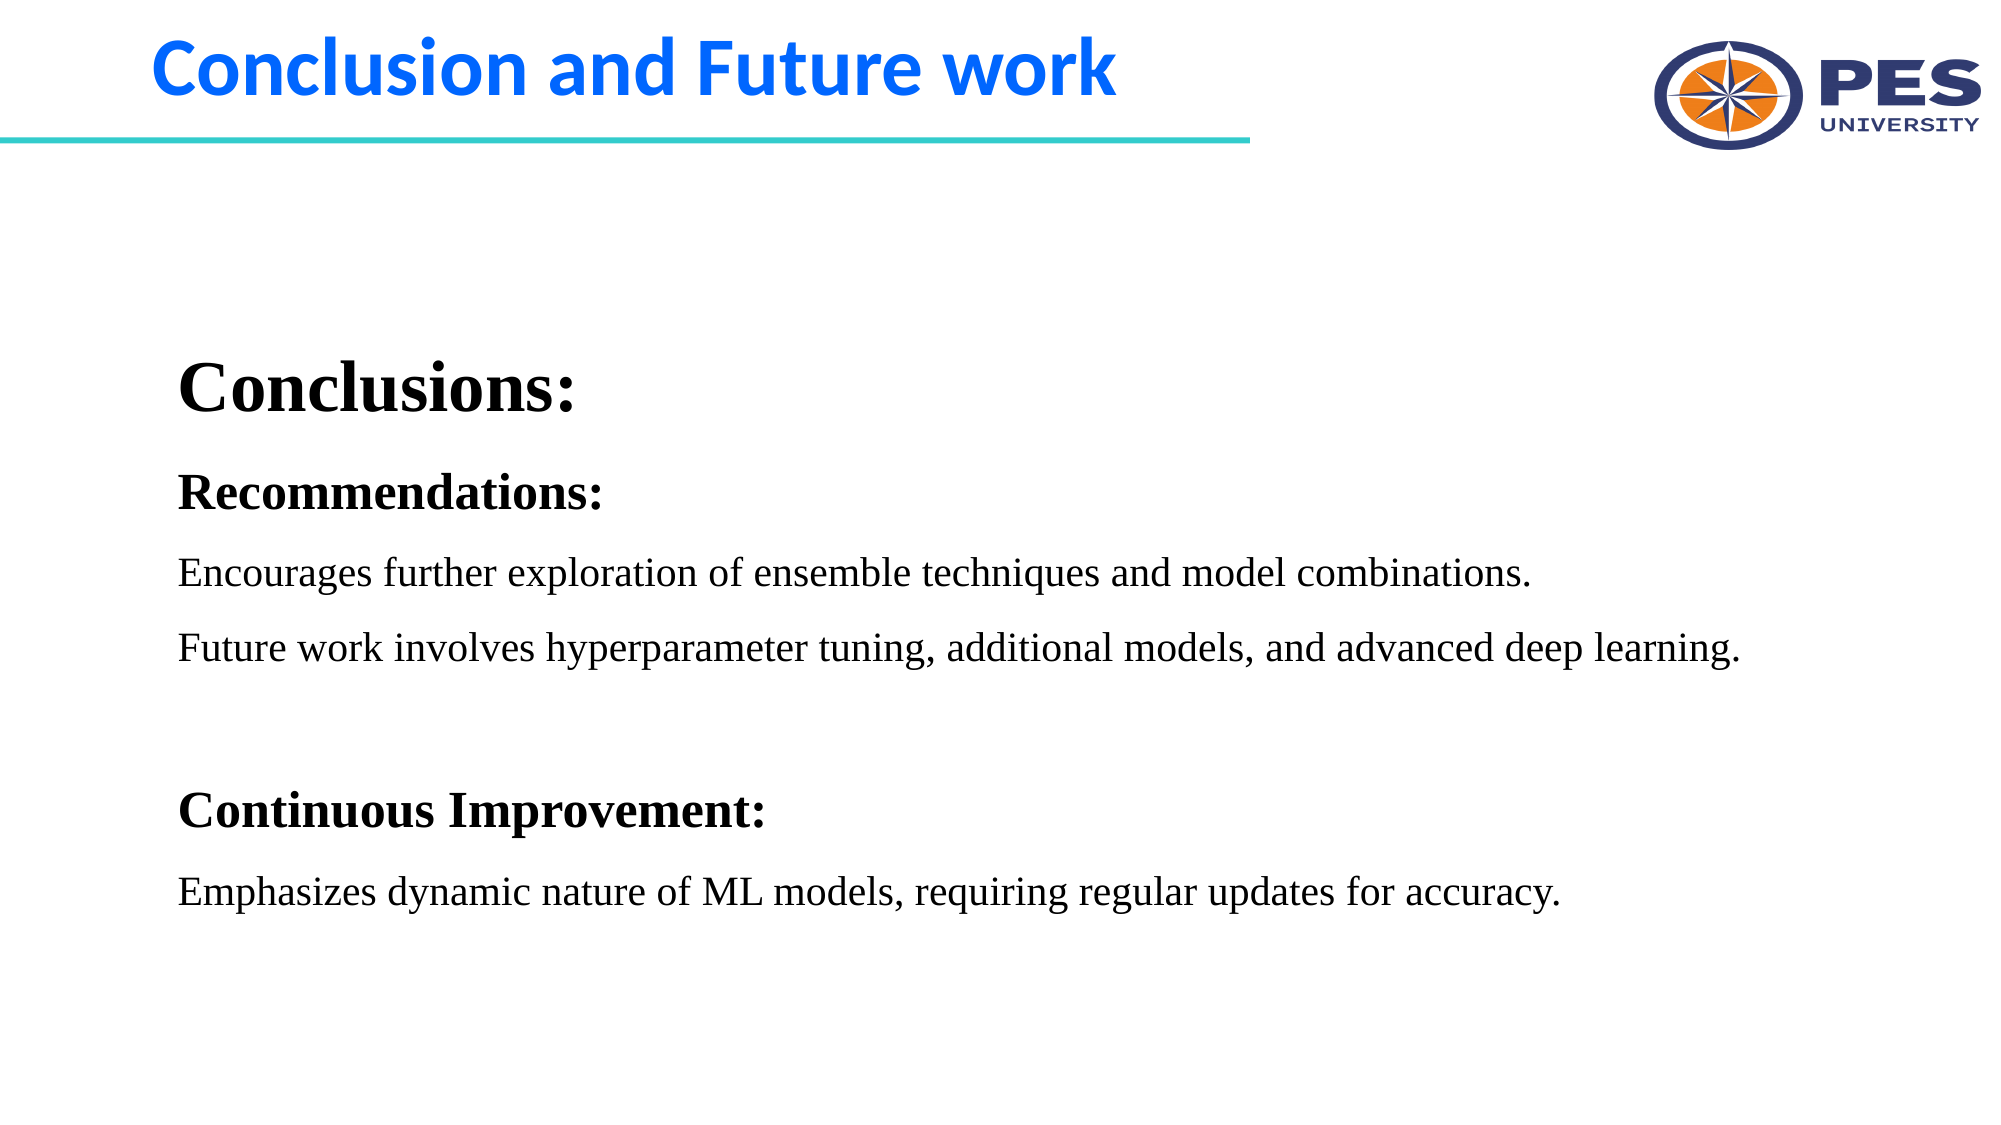

# Conclusion and Future work

Conclusions:
Recommendations:
Encourages further exploration of ensemble techniques and model combinations.
Future work involves hyperparameter tuning, additional models, and advanced deep learning.

Continuous Improvement:
Emphasizes dynamic nature of ML models, requiring regular updates for accuracy.